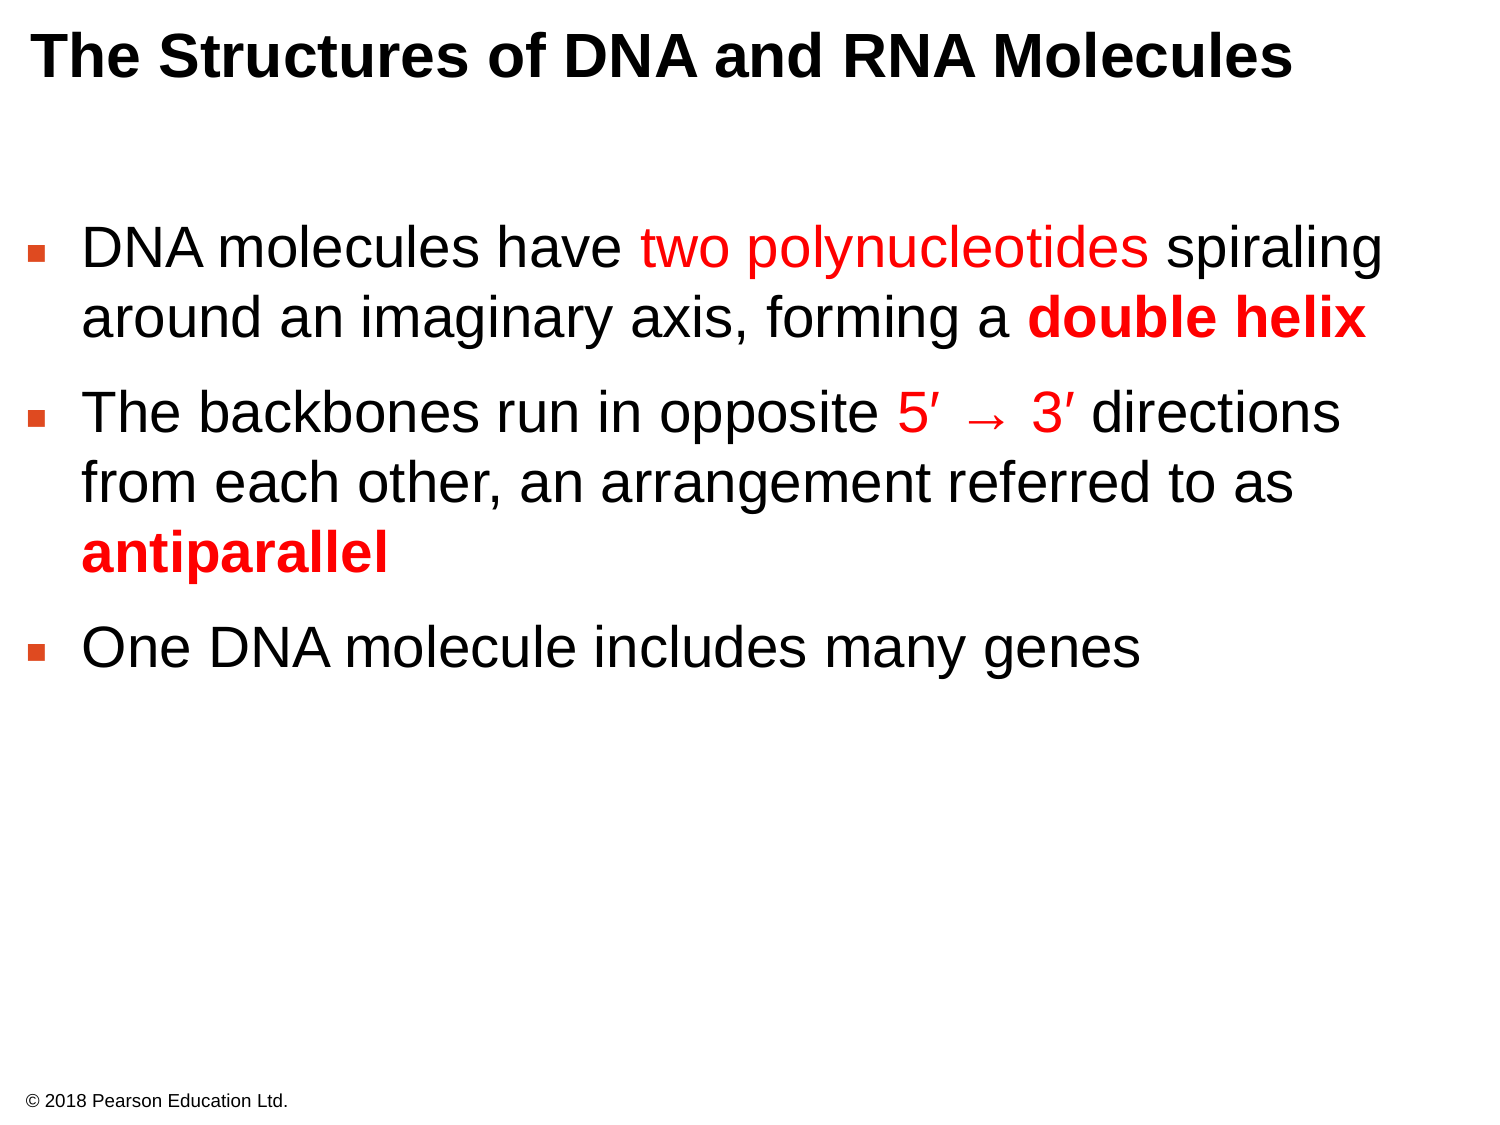

# The Structures of DNA and RNA Molecules
DNA molecules have two polynucleotides spiraling around an imaginary axis, forming a double helix
The backbones run in opposite 5′ → 3′ directions from each other, an arrangement referred to as antiparallel
One DNA molecule includes many genes
© 2018 Pearson Education Ltd.